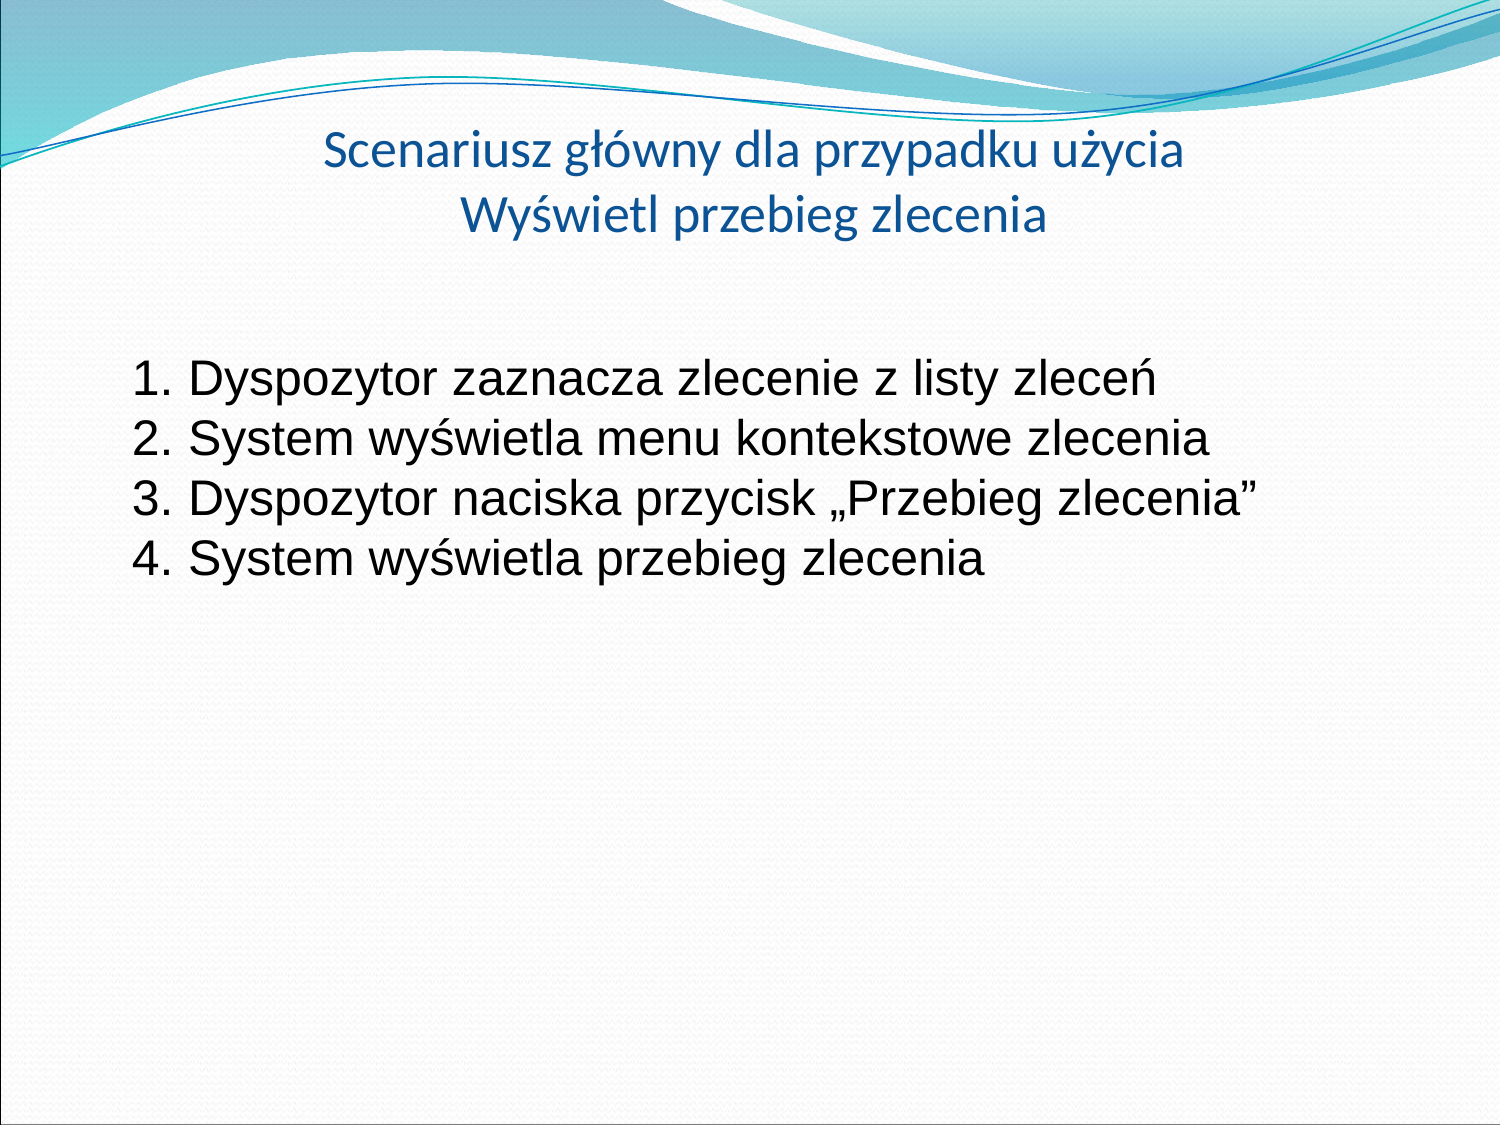

# Scenariusz główny dla przypadku użycia Wyświetl przebieg zlecenia
Dyspozytor zaznacza zlecenie z listy zleceń
System wyświetla menu kontekstowe zlecenia
Dyspozytor naciska przycisk „Przebieg zlecenia”
System wyświetla przebieg zlecenia